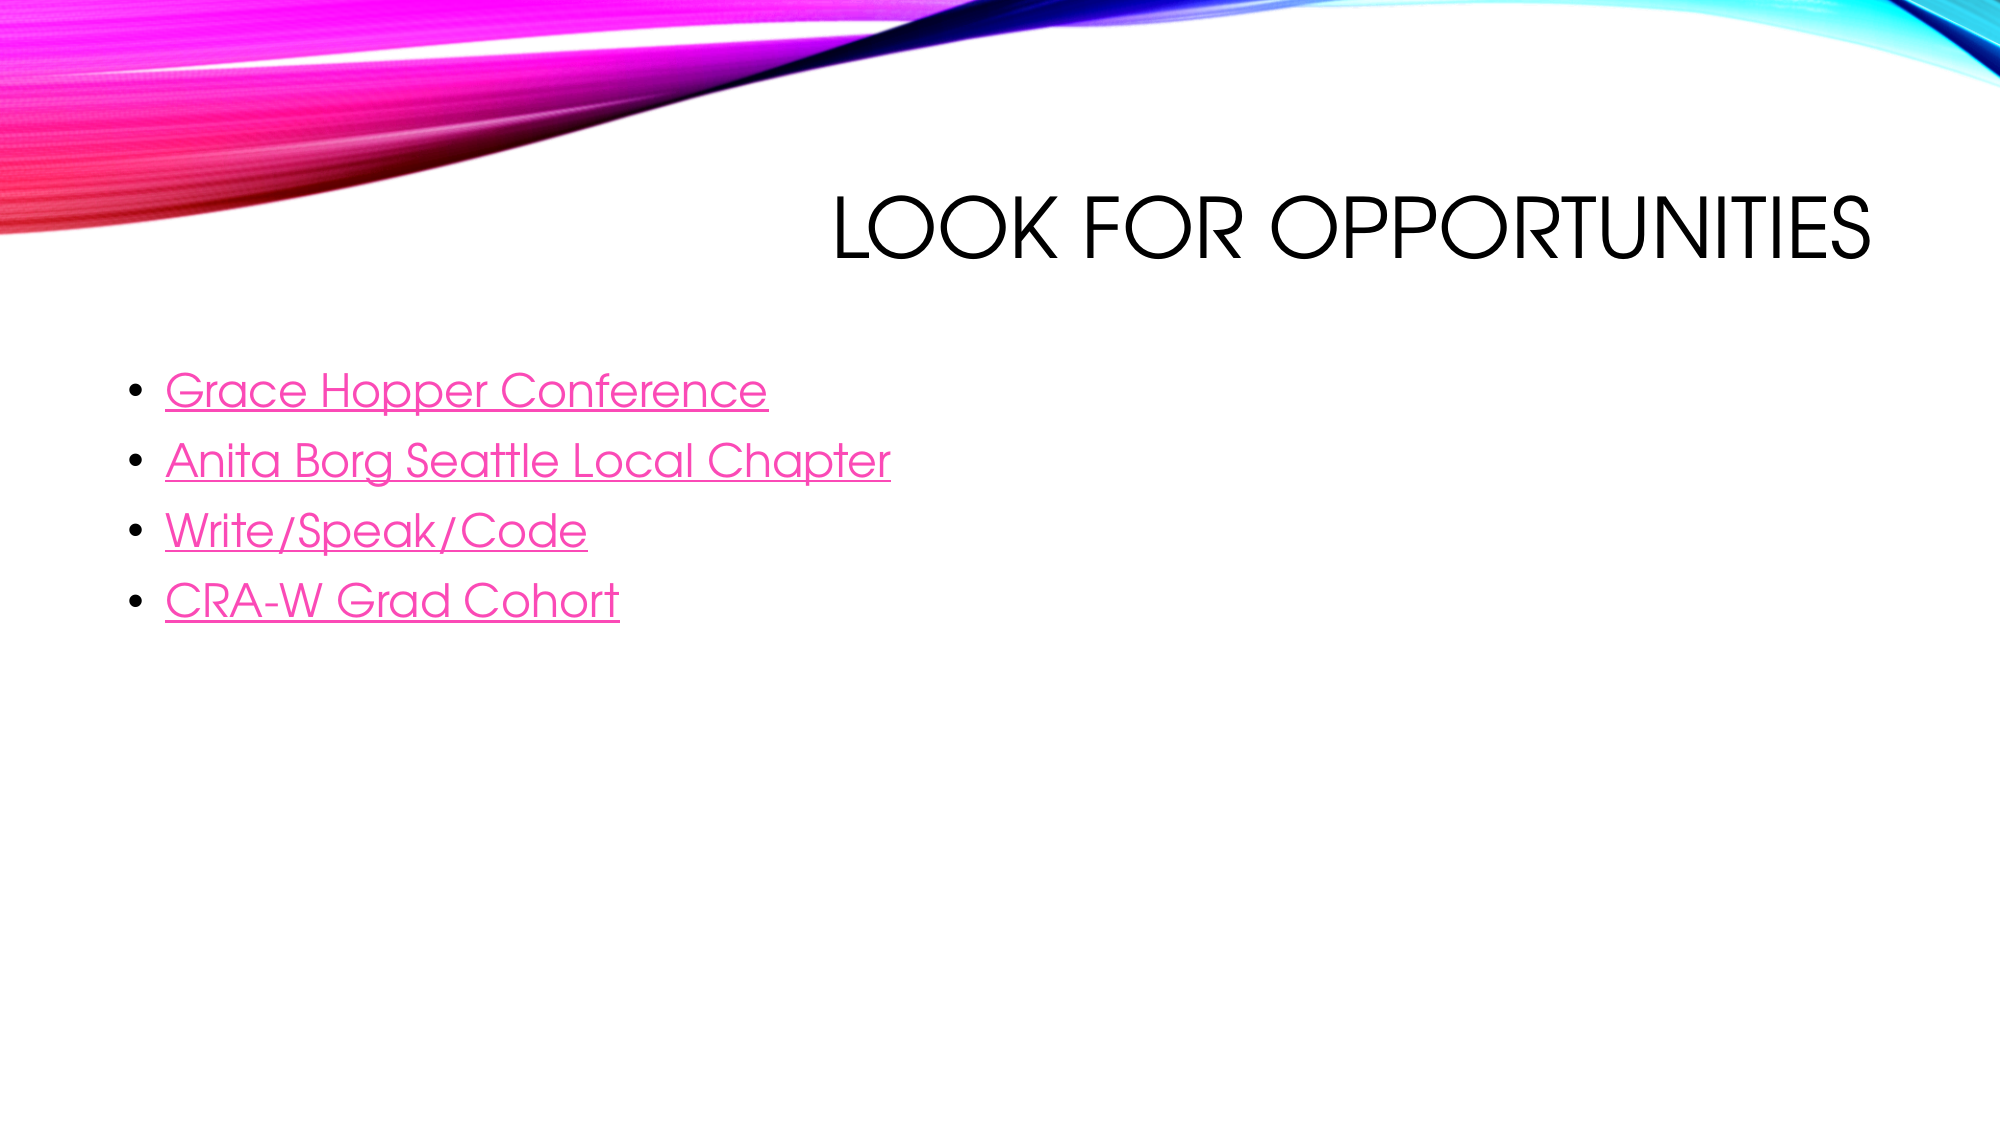

# Look for Opportunities
Grace Hopper Conference
Anita Borg Seattle Local Chapter
Write/Speak/Code
CRA-W Grad Cohort